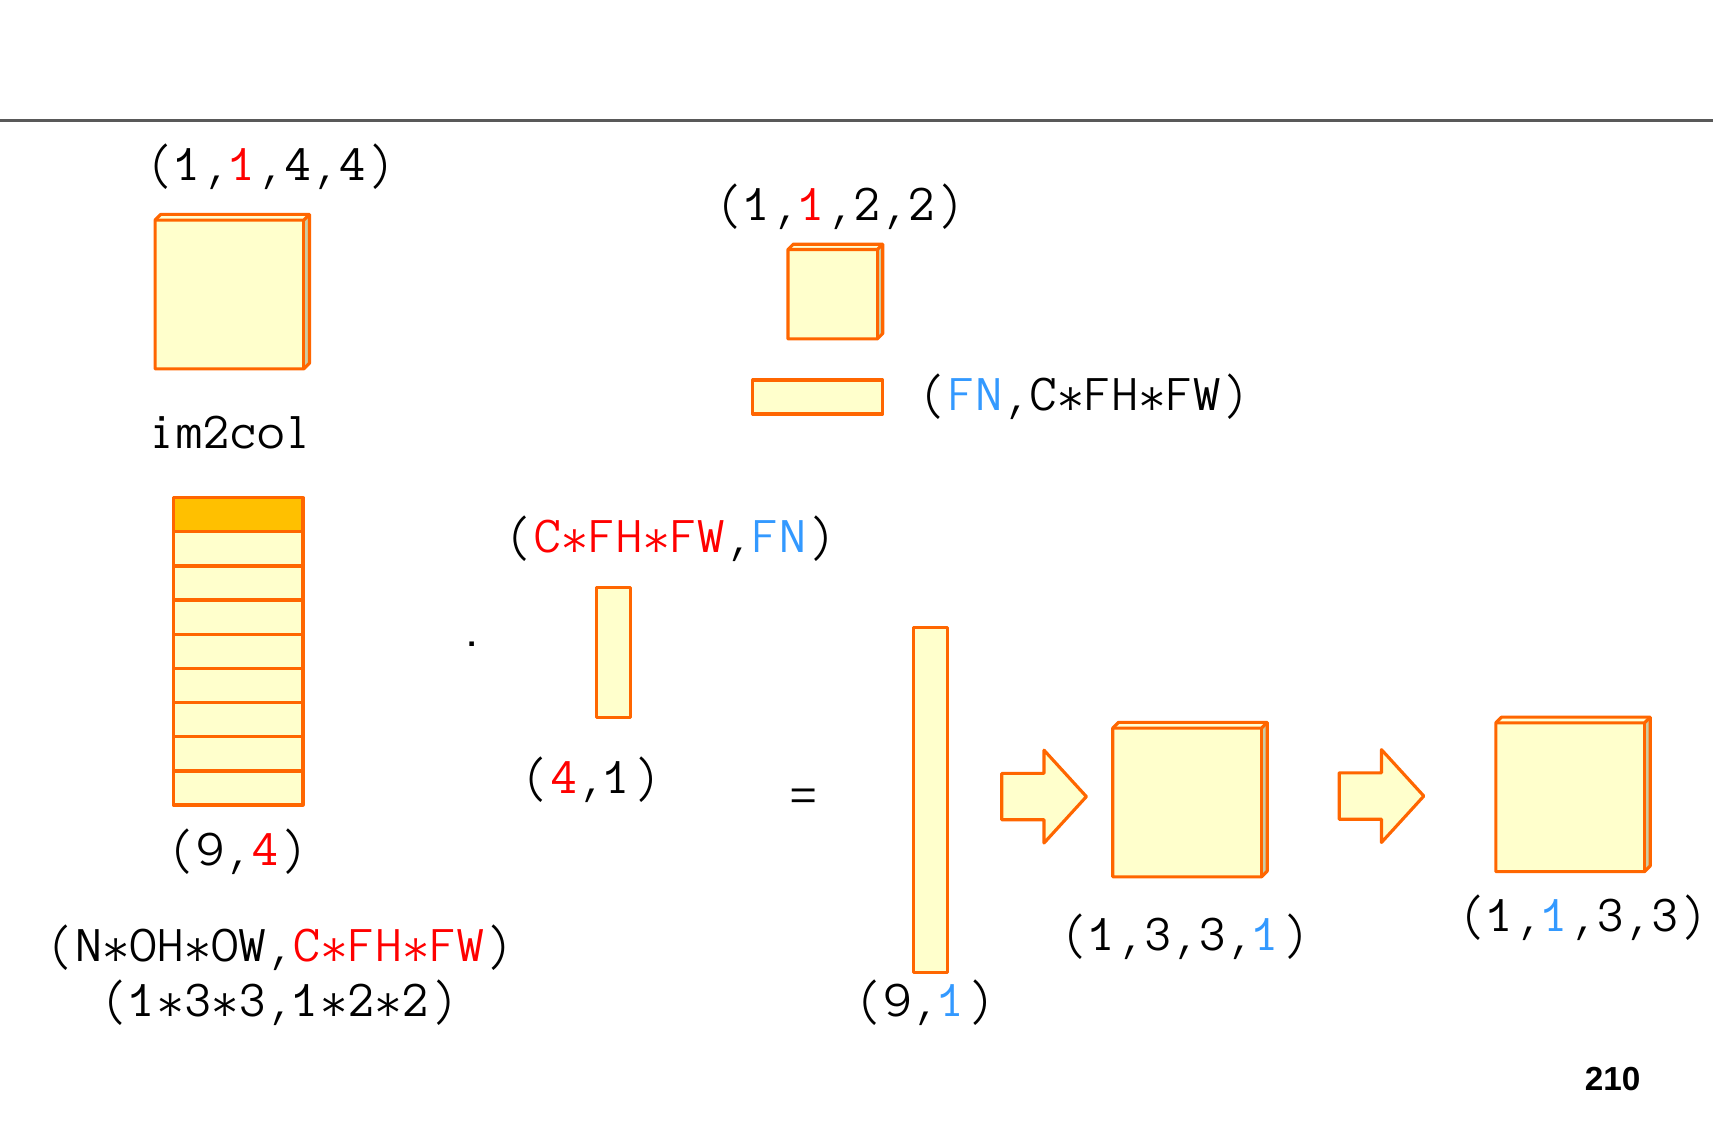

(1,1,4,4)
(1,1,2,2)

(FN,C*FH*FW)

im2col
(C*FH*FW,FN)

.

(4,1)

=

(9,4)
(1,1,3,3)
(1,3,3,1)
(N*OH*OW,C*FH*FW)
(1*3*3,1*2*2)
(9,1)